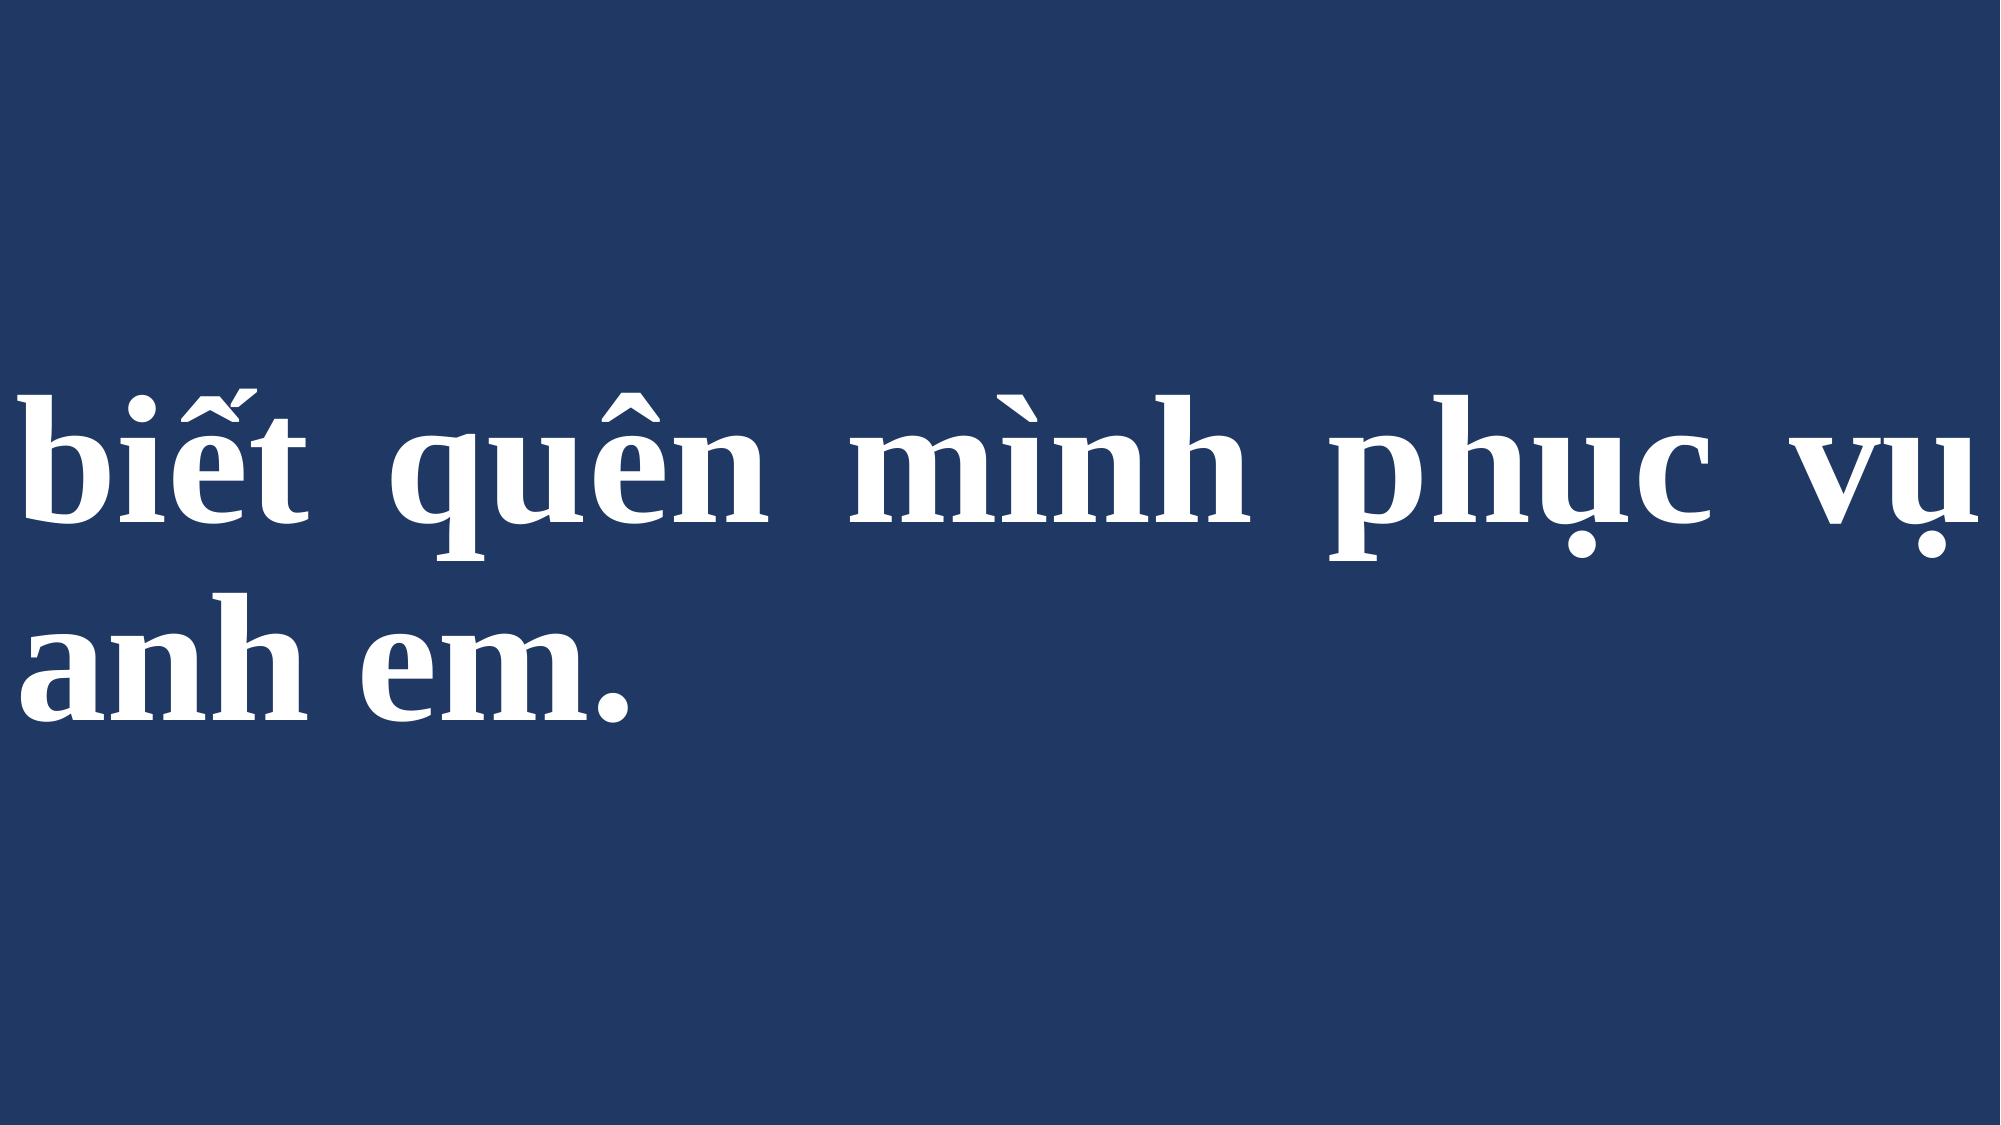

# biết quên mình phục vụ anh em.